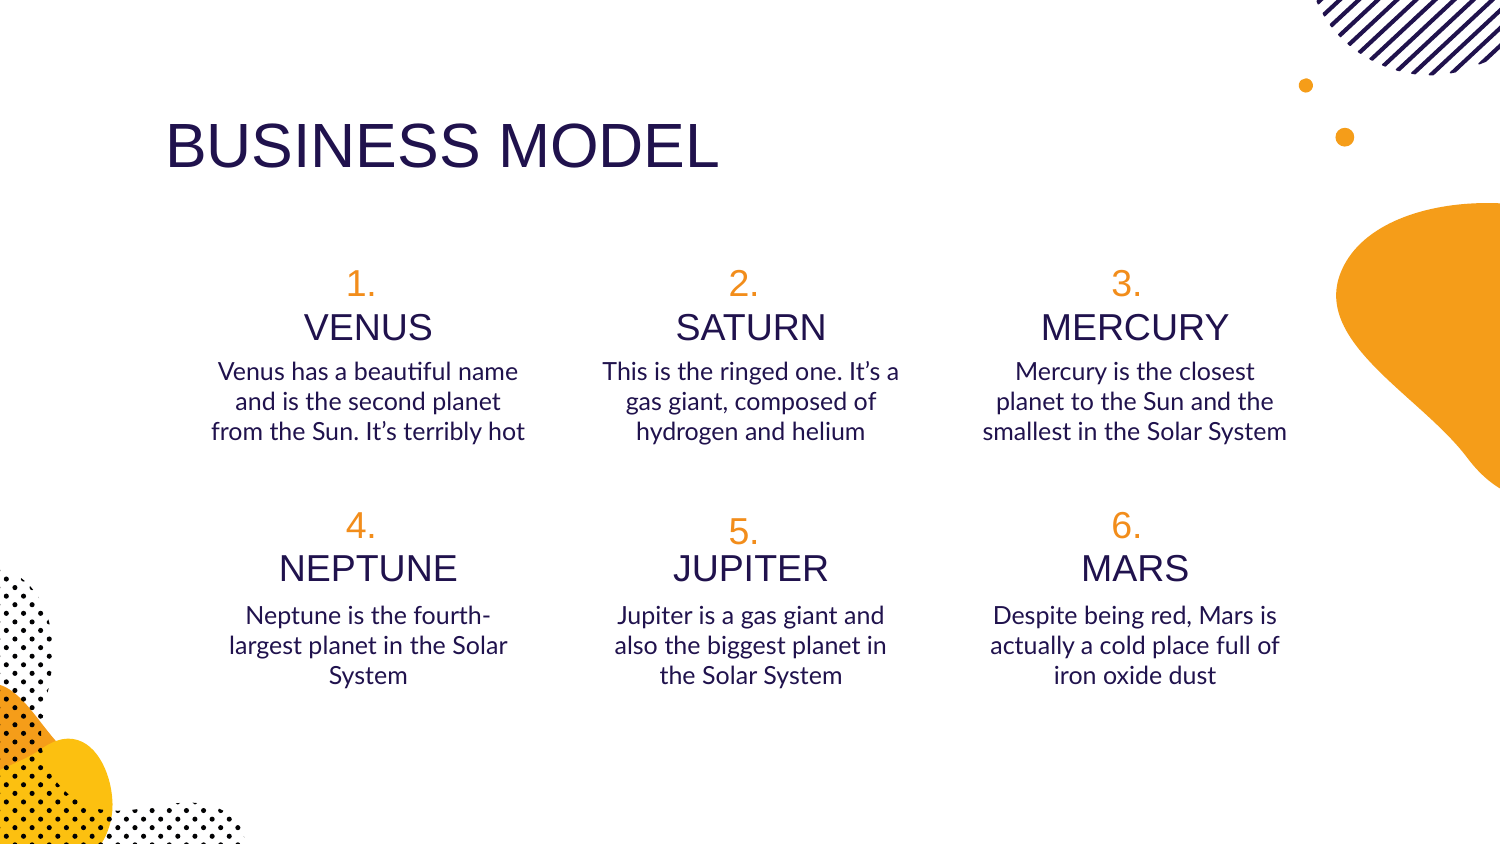

# BUSINESS MODEL
3.
1.
2.
SATURN
MERCURY
VENUS
This is the ringed one. It’s a gas giant, composed of hydrogen and helium
Mercury is the closest planet to the Sun and the smallest in the Solar System
Venus has a beautiful name and is the second planet from the Sun. It’s terribly hot
4.
6.
5.
JUPITER
MARS
NEPTUNE
Neptune is the fourth-largest planet in the Solar System
Jupiter is a gas giant and also the biggest planet in the Solar System
Despite being red, Mars is actually a cold place full of iron oxide dust